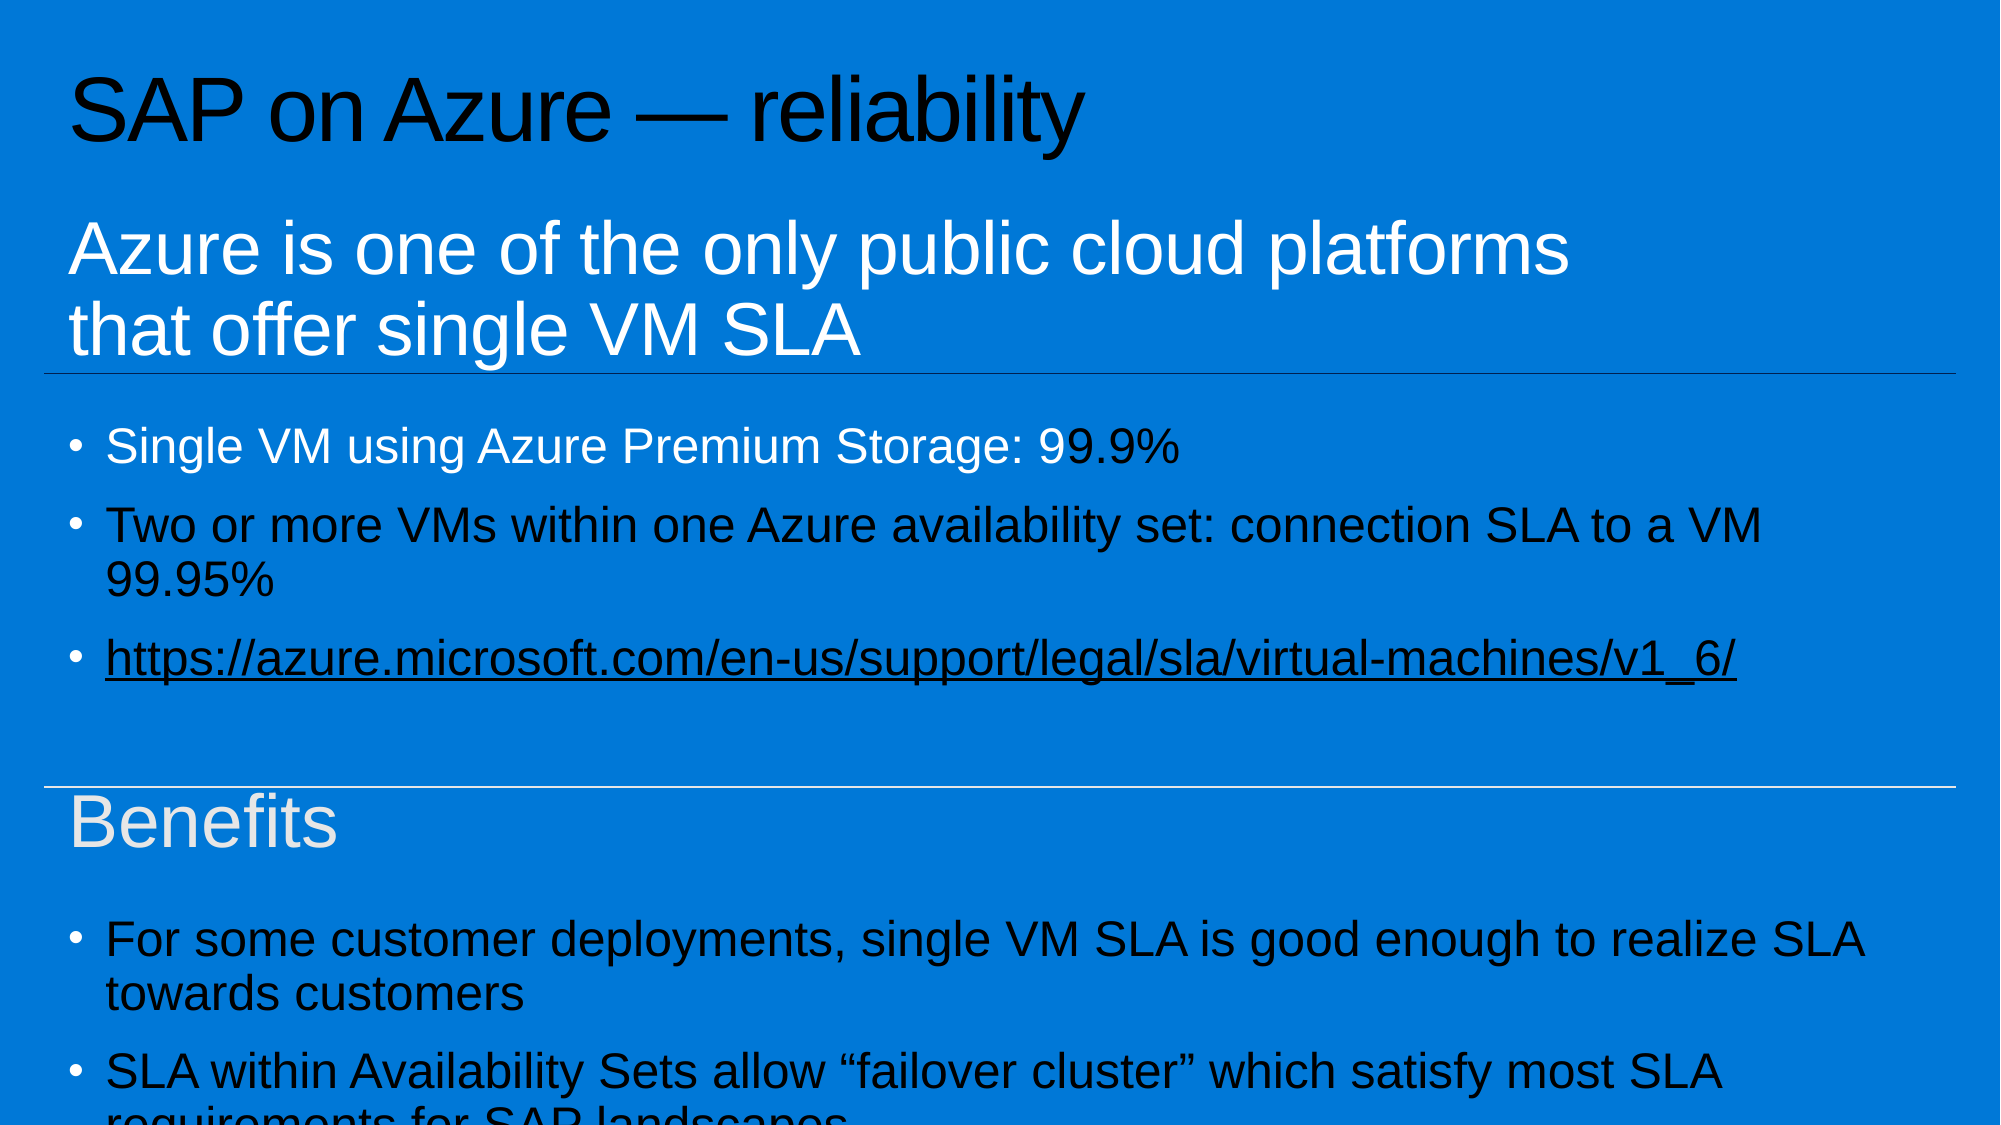

# SAP on Azure — reliability
Azure is one of the only public cloud platforms
that offer single VM SLA
Single VM using Azure Premium Storage: 99.9%
Two or more VMs within one Azure availability set: connection SLA to a VM 99.95%
https://azure.microsoft.com/en-us/support/legal/sla/virtual-machines/v1_6/

Benefits
For some customer deployments, single VM SLA is good enough to realize SLA
towards customers
SLA within Availability Sets allow “failover cluster” which satisfy most SLA requirements for SAP landscapes